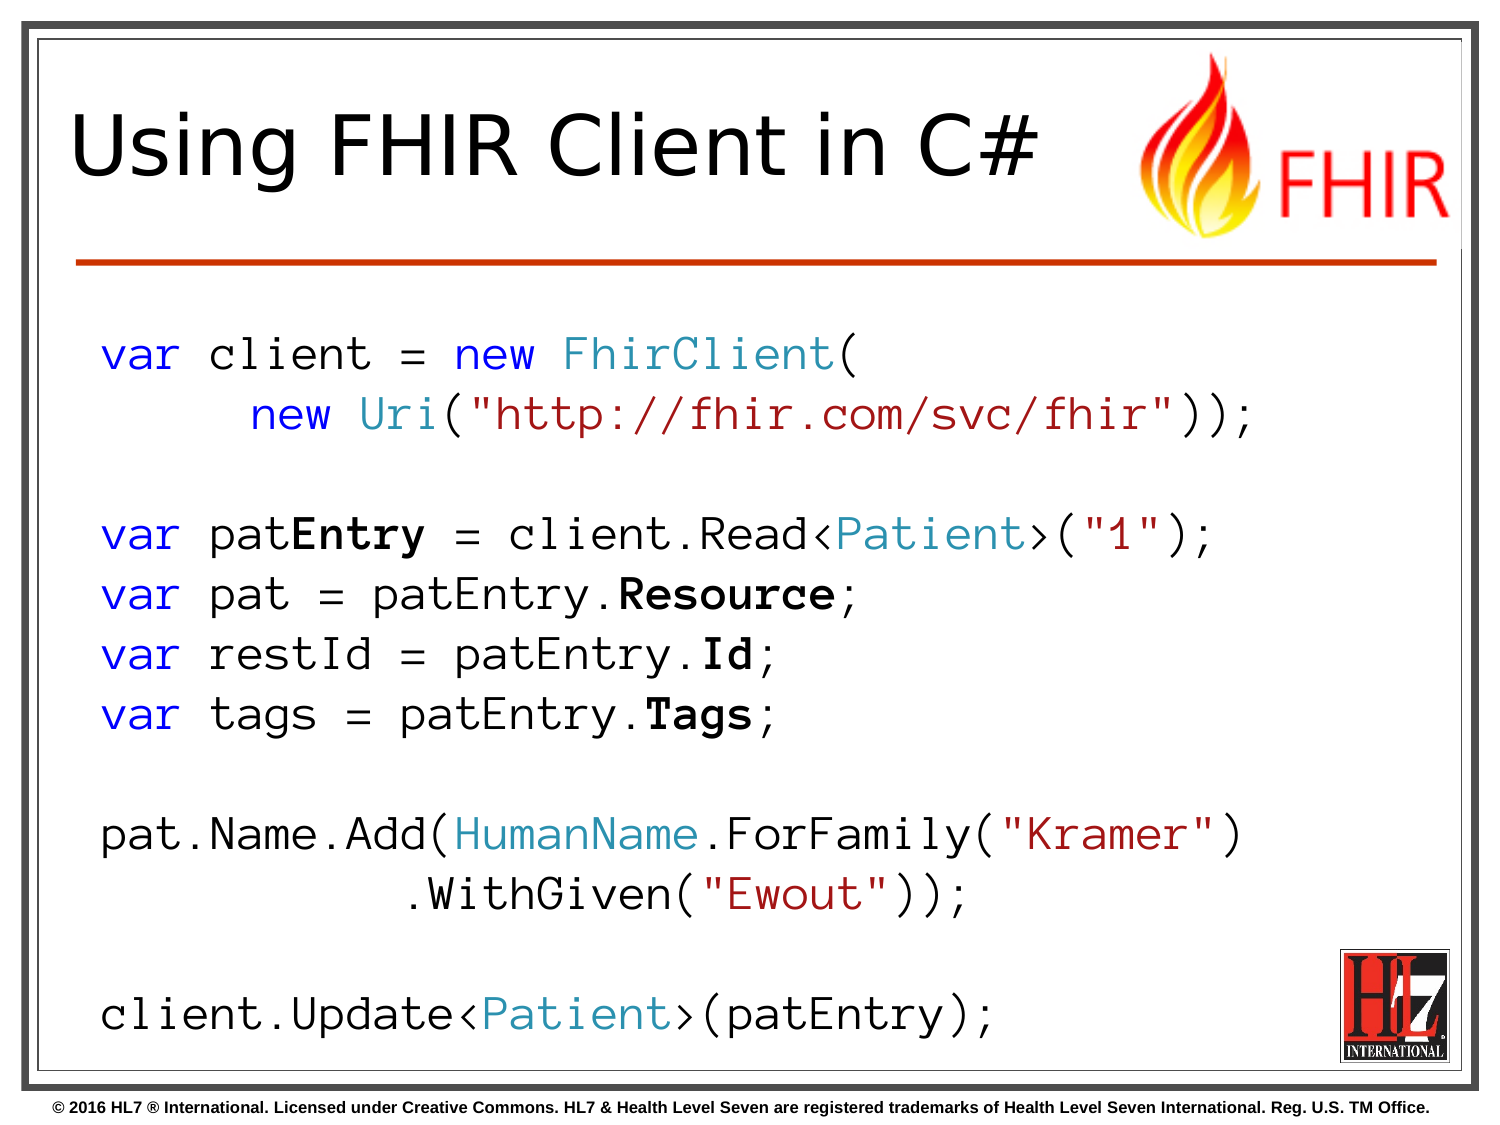

# Using FHIR Client in C#
var client = new FhirClient(
	new Uri("http://fhir.com/svc/fhir"));

var patEntry = client.Read<Patient>("1");
var pat = patEntry.Resource;
var restId = patEntry.Id;
var tags = patEntry.Tags;
            pat.Name.Add(HumanName.ForFamily("Kramer")
		.WithGiven("Ewout"));

client.Update<Patient>(patEntry);